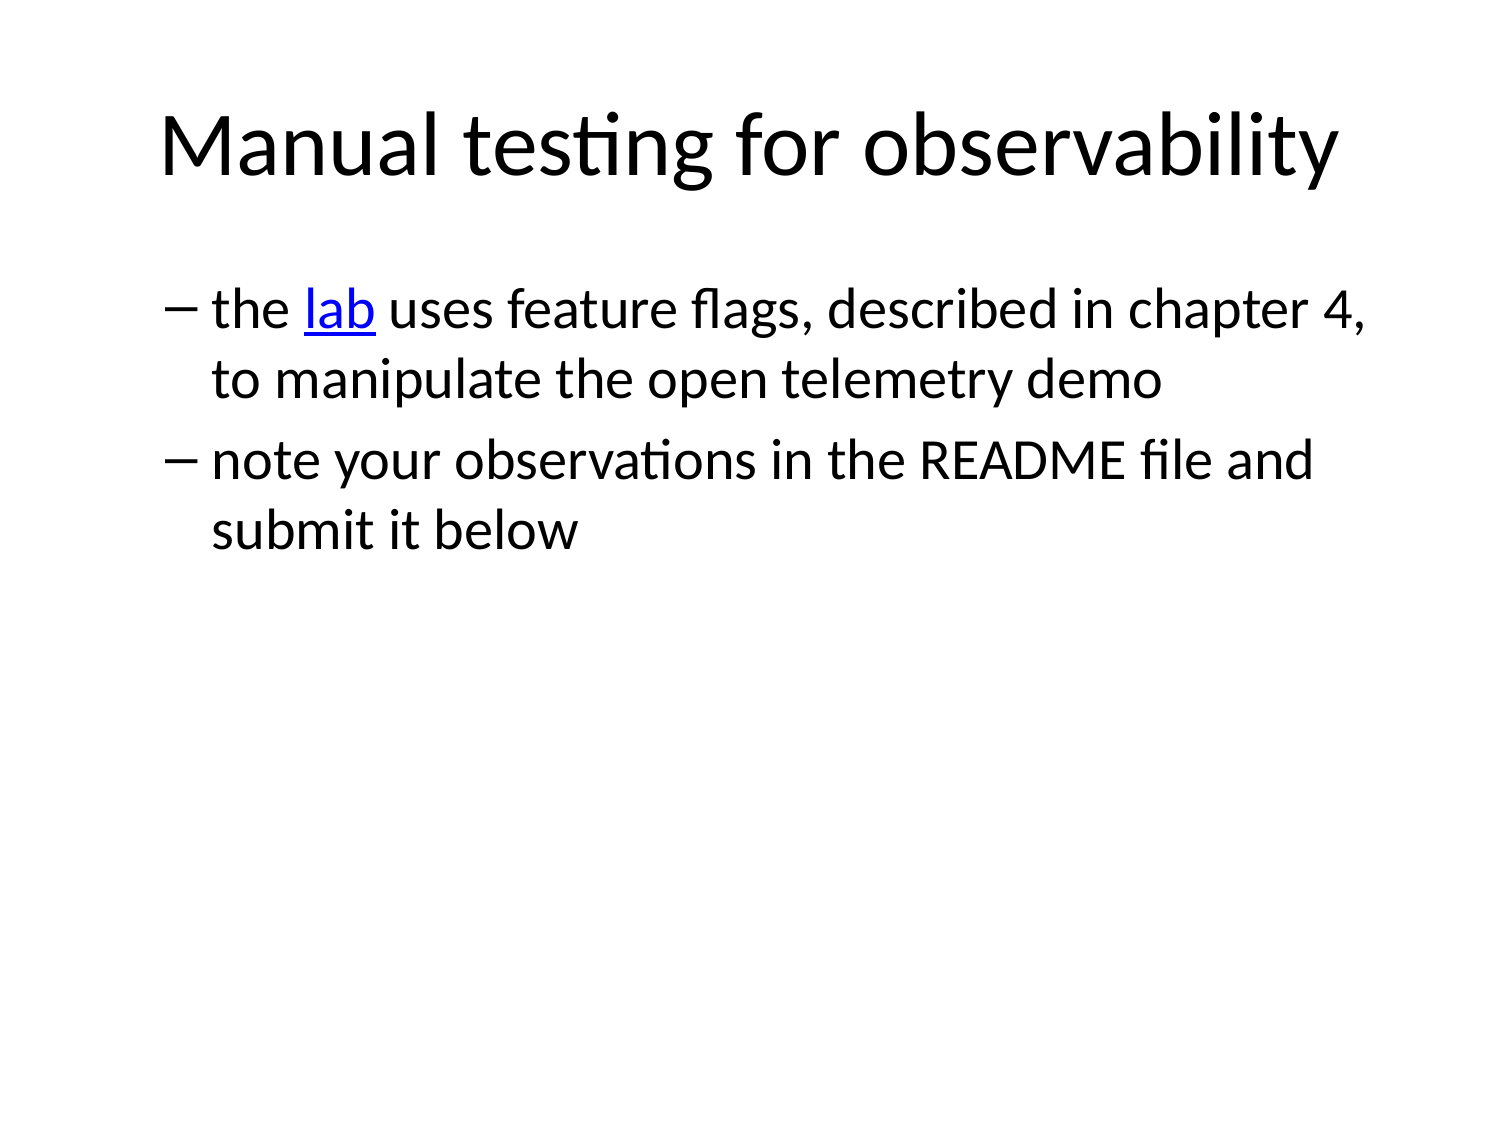

# Manual testing for observability
the lab uses feature flags, described in chapter 4, to manipulate the open telemetry demo
note your observations in the README file and submit it below